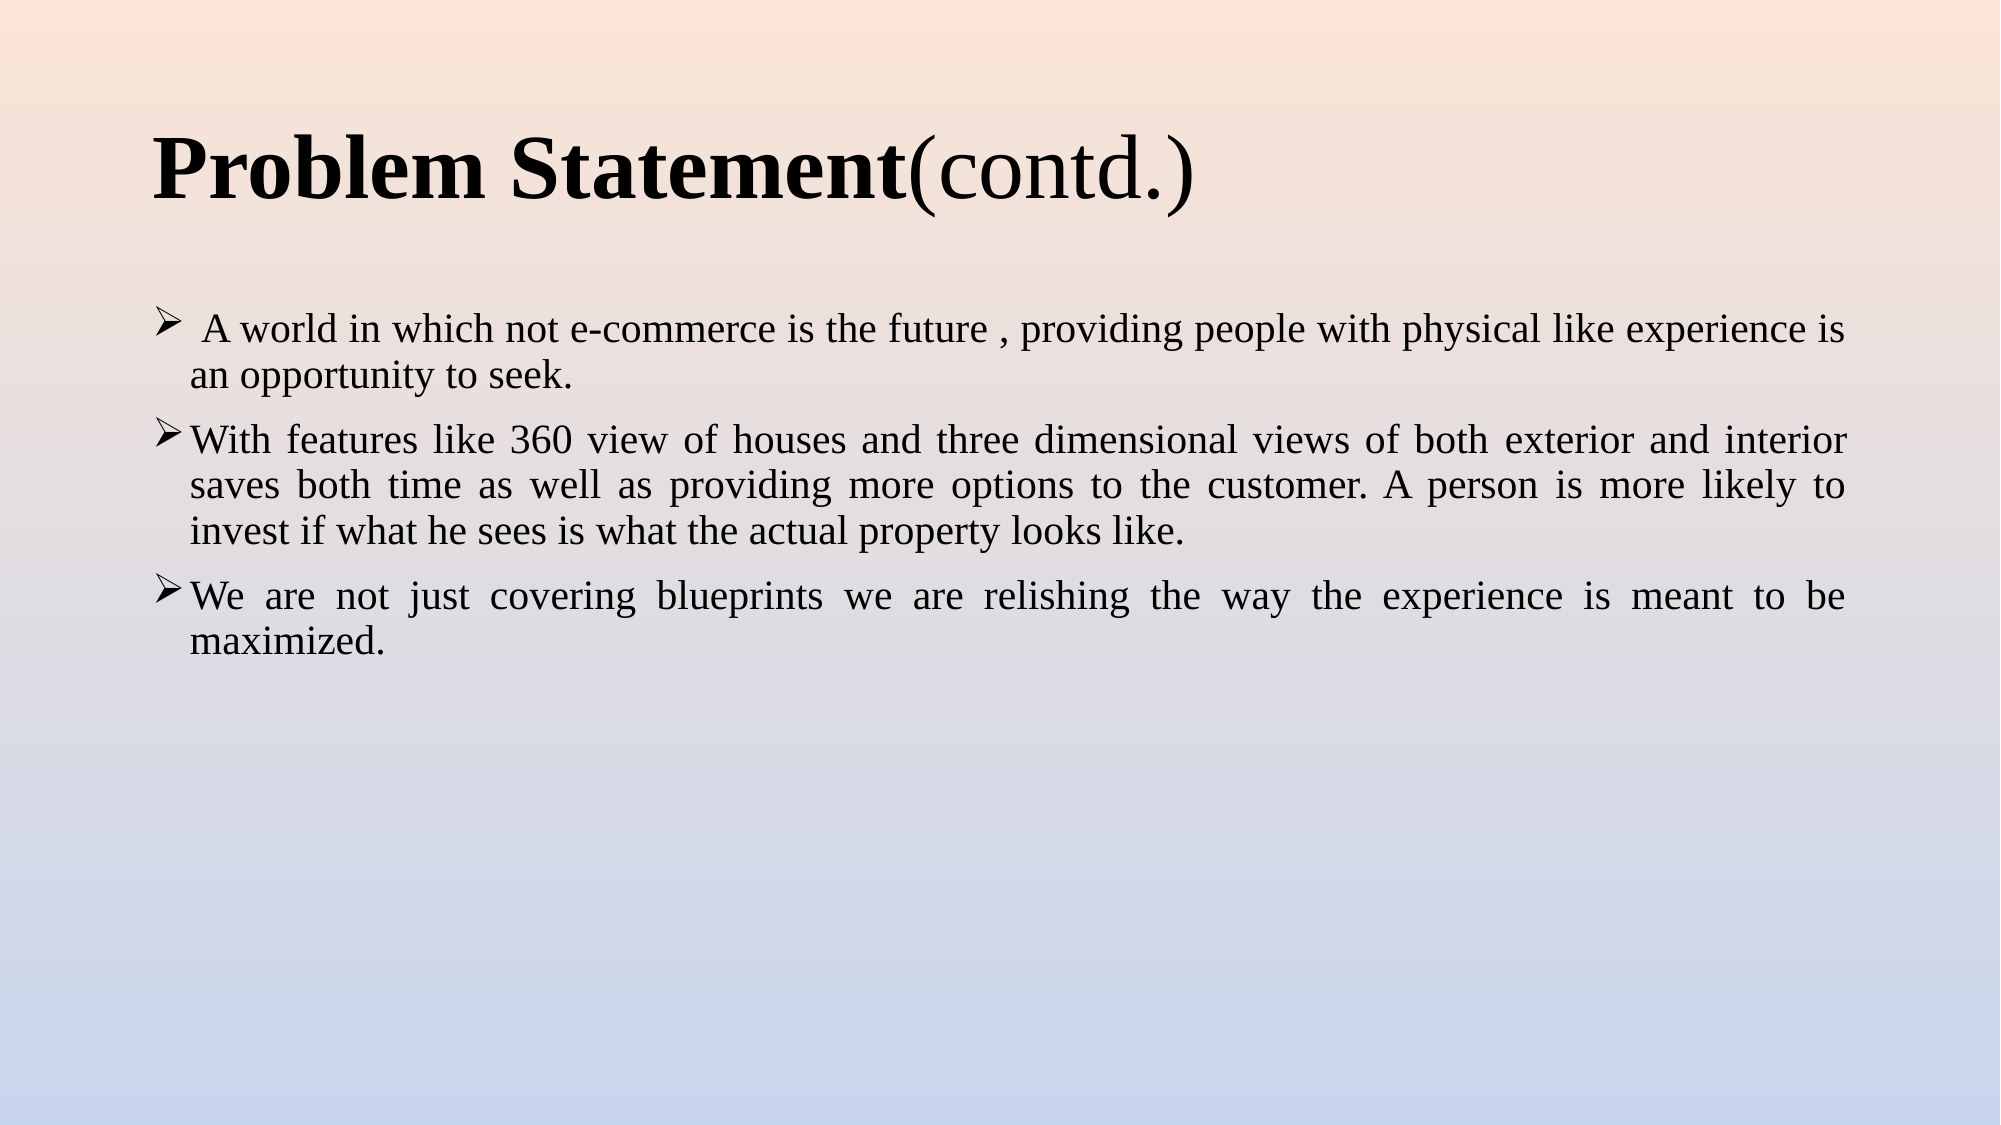

# Problem Statement(contd.)
 A world in which not e-commerce is the future , providing people with physical like experience is an opportunity to seek.
With features like 360 view of houses and three dimensional views of both exterior and interior saves both time as well as providing more options to the customer. A person is more likely to invest if what he sees is what the actual property looks like.
We are not just covering blueprints we are relishing the way the experience is meant to be maximized.